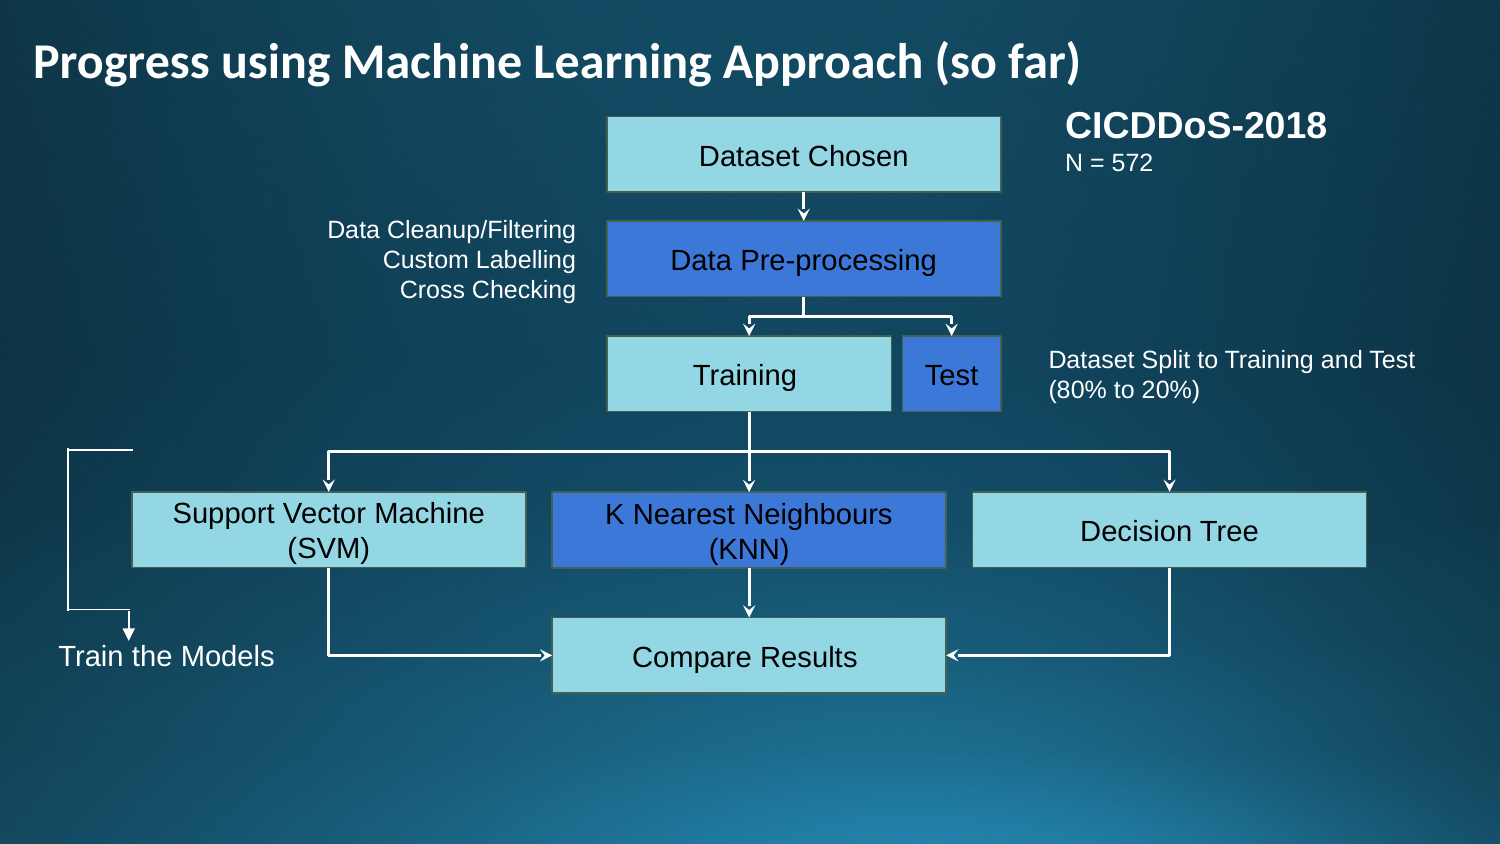

# Progress using Machine Learning Approach (so far)
CICDDoS-2018
N = 572
Dataset Chosen
Data Cleanup/Filtering
Custom Labelling
Cross Checking
Data Pre-processing
Dataset Split to Training and Test
(80% to 20%)
Training
Test
Support Vector Machine (SVM)
Decision Tree
K Nearest Neighbours (KNN)
Compare Results
Train the Models